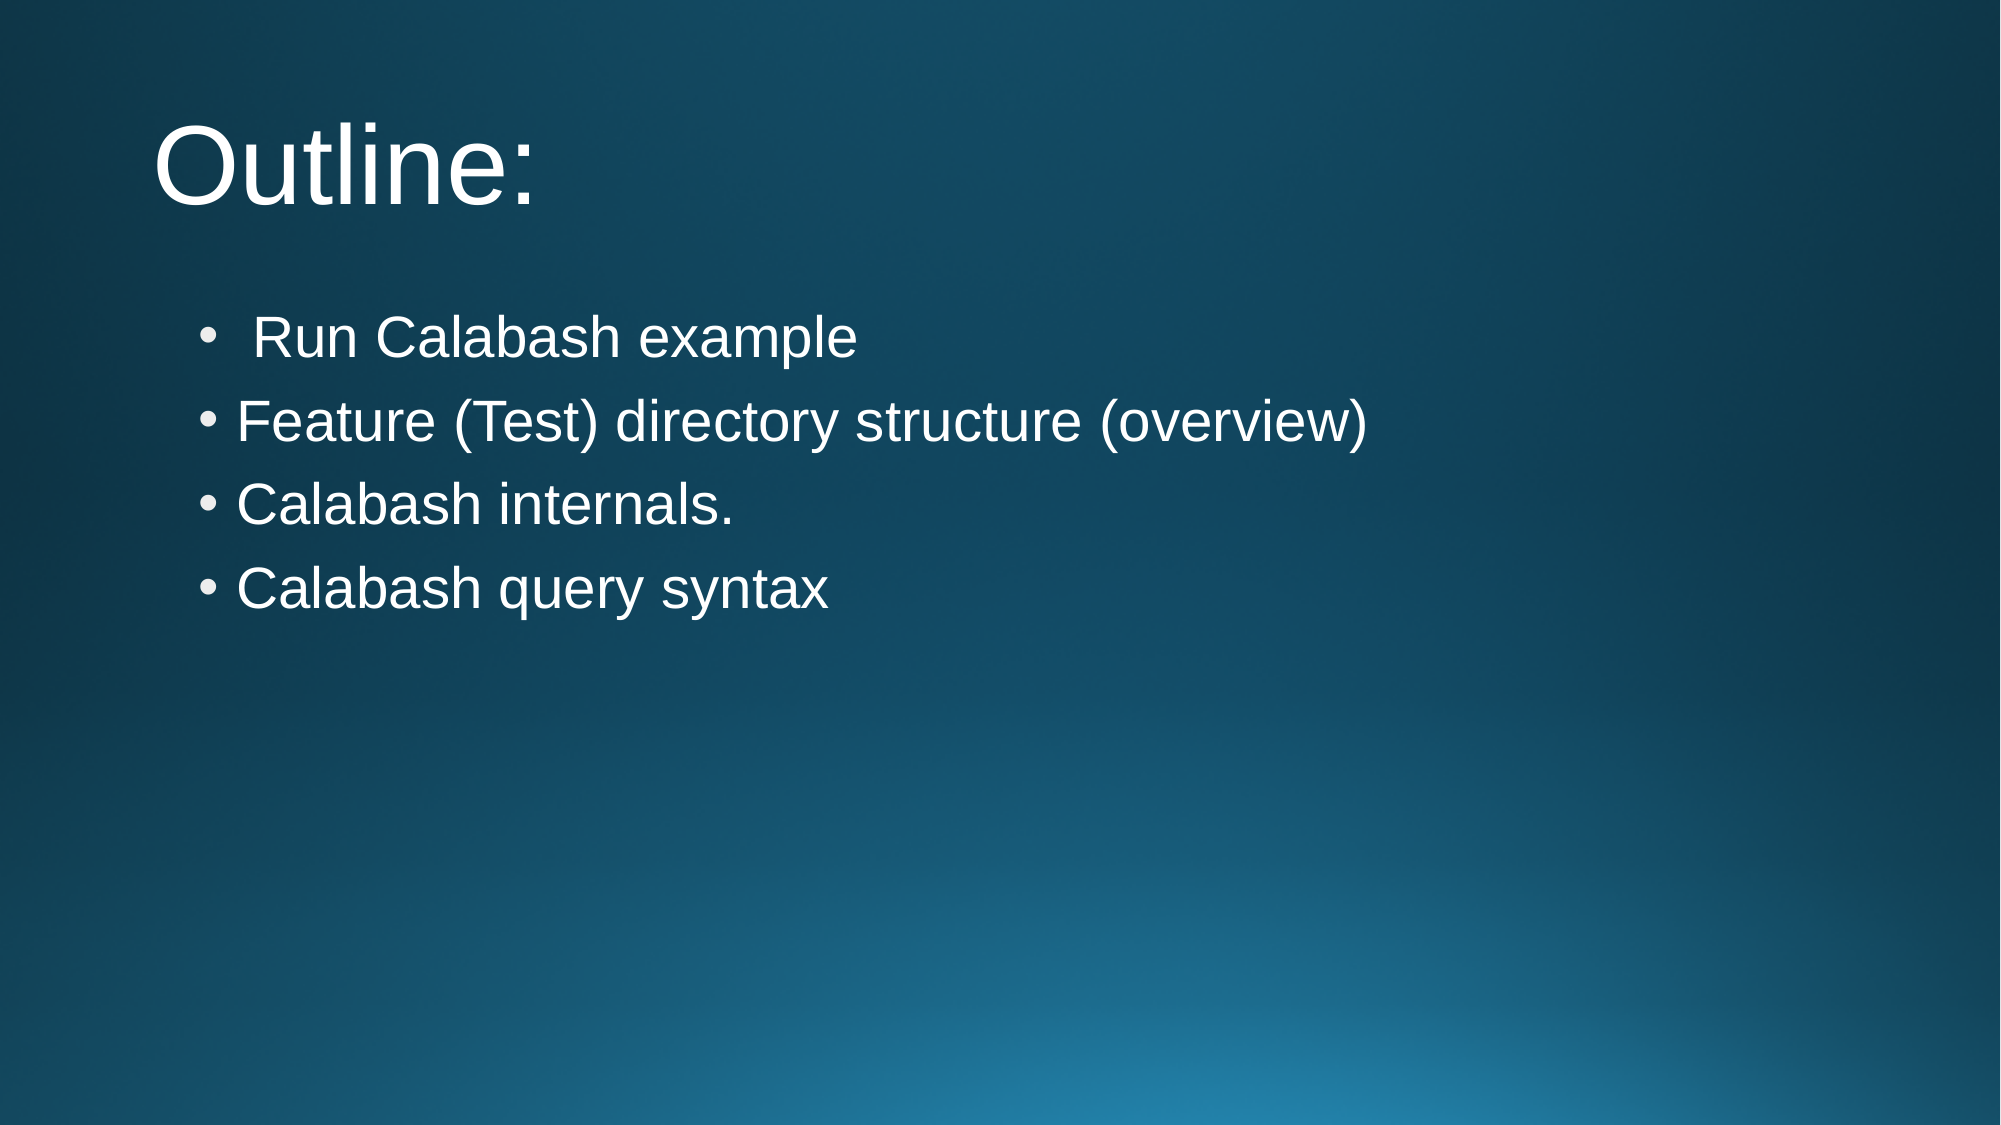

# Outline:
 Run Calabash example
Feature (Test) directory structure (overview)
Calabash internals.
Calabash query syntax